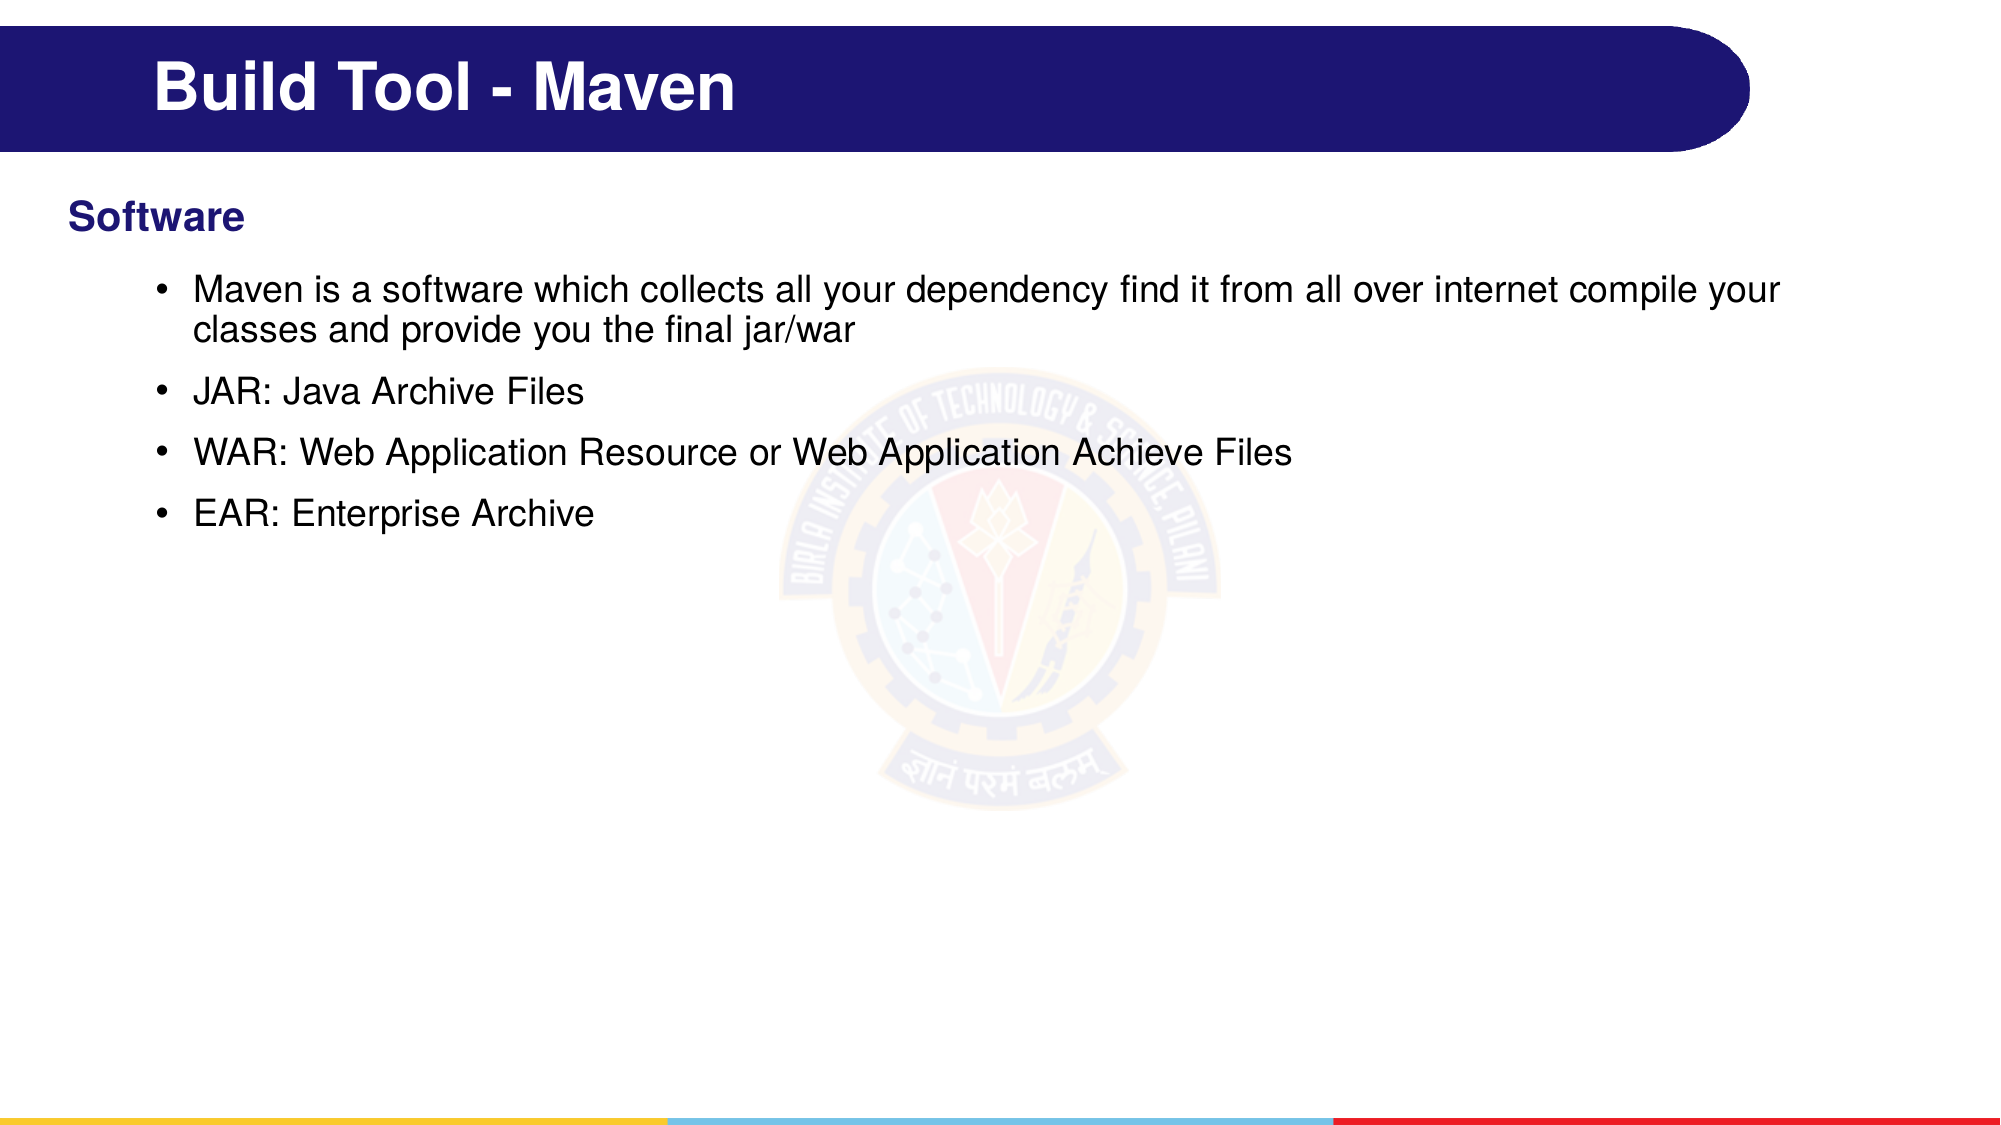

# Build Tool - Maven
Software
Maven is a software which collects all your dependency find it from all over internet compile your classes and provide you the final jar/war
JAR: Java Archive Files
WAR: Web Application Resource or Web Application Achieve Files
EAR: Enterprise Archive